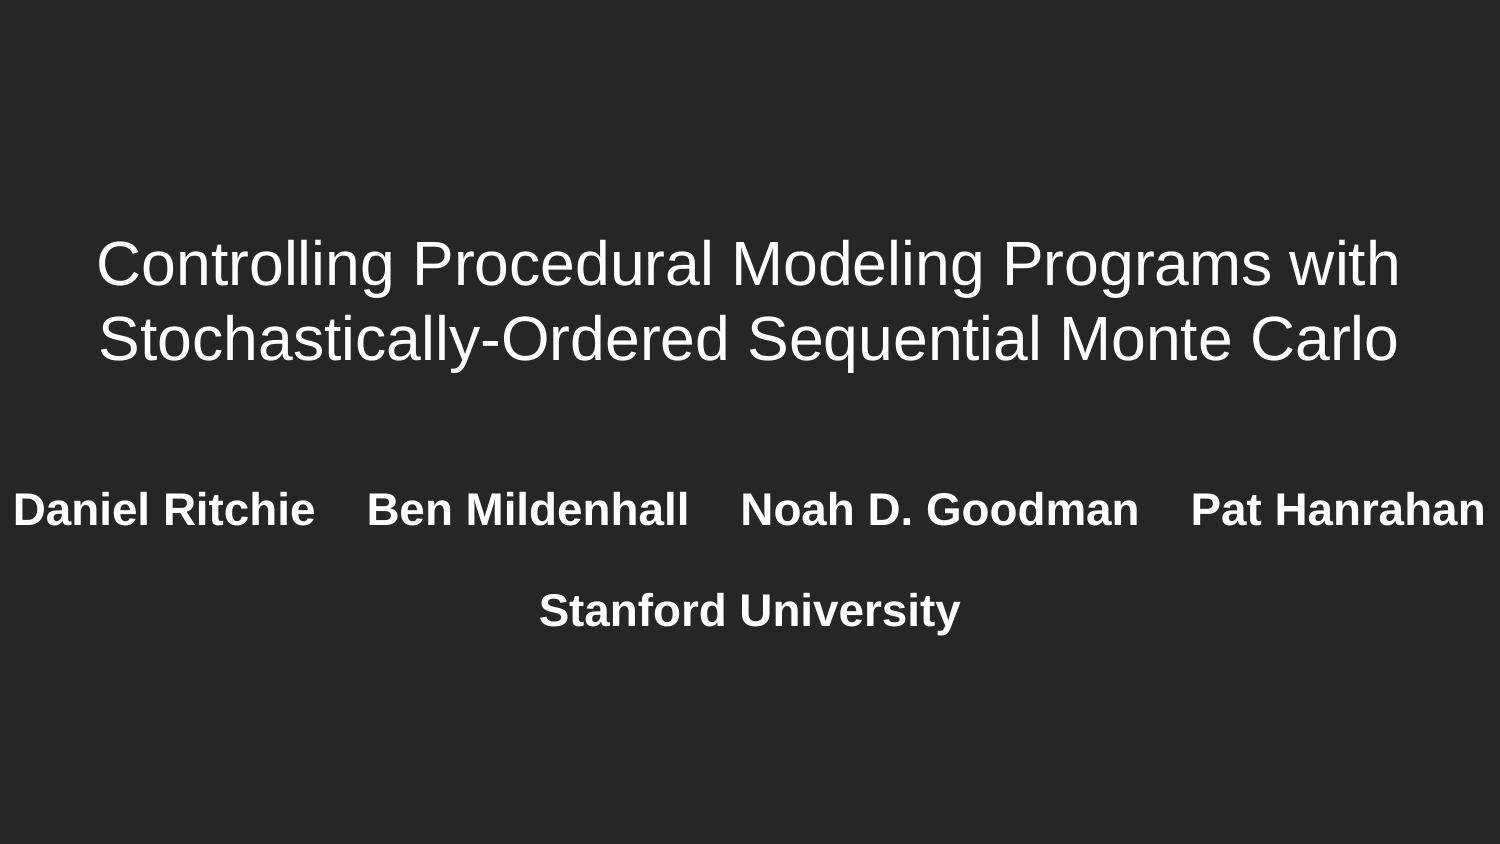

# Controlling Procedural Modeling Programs with Stochastically-Ordered Sequential Monte Carlo
Daniel Ritchie    Ben Mildenhall    Noah D. Goodman    Pat Hanrahan
Stanford University